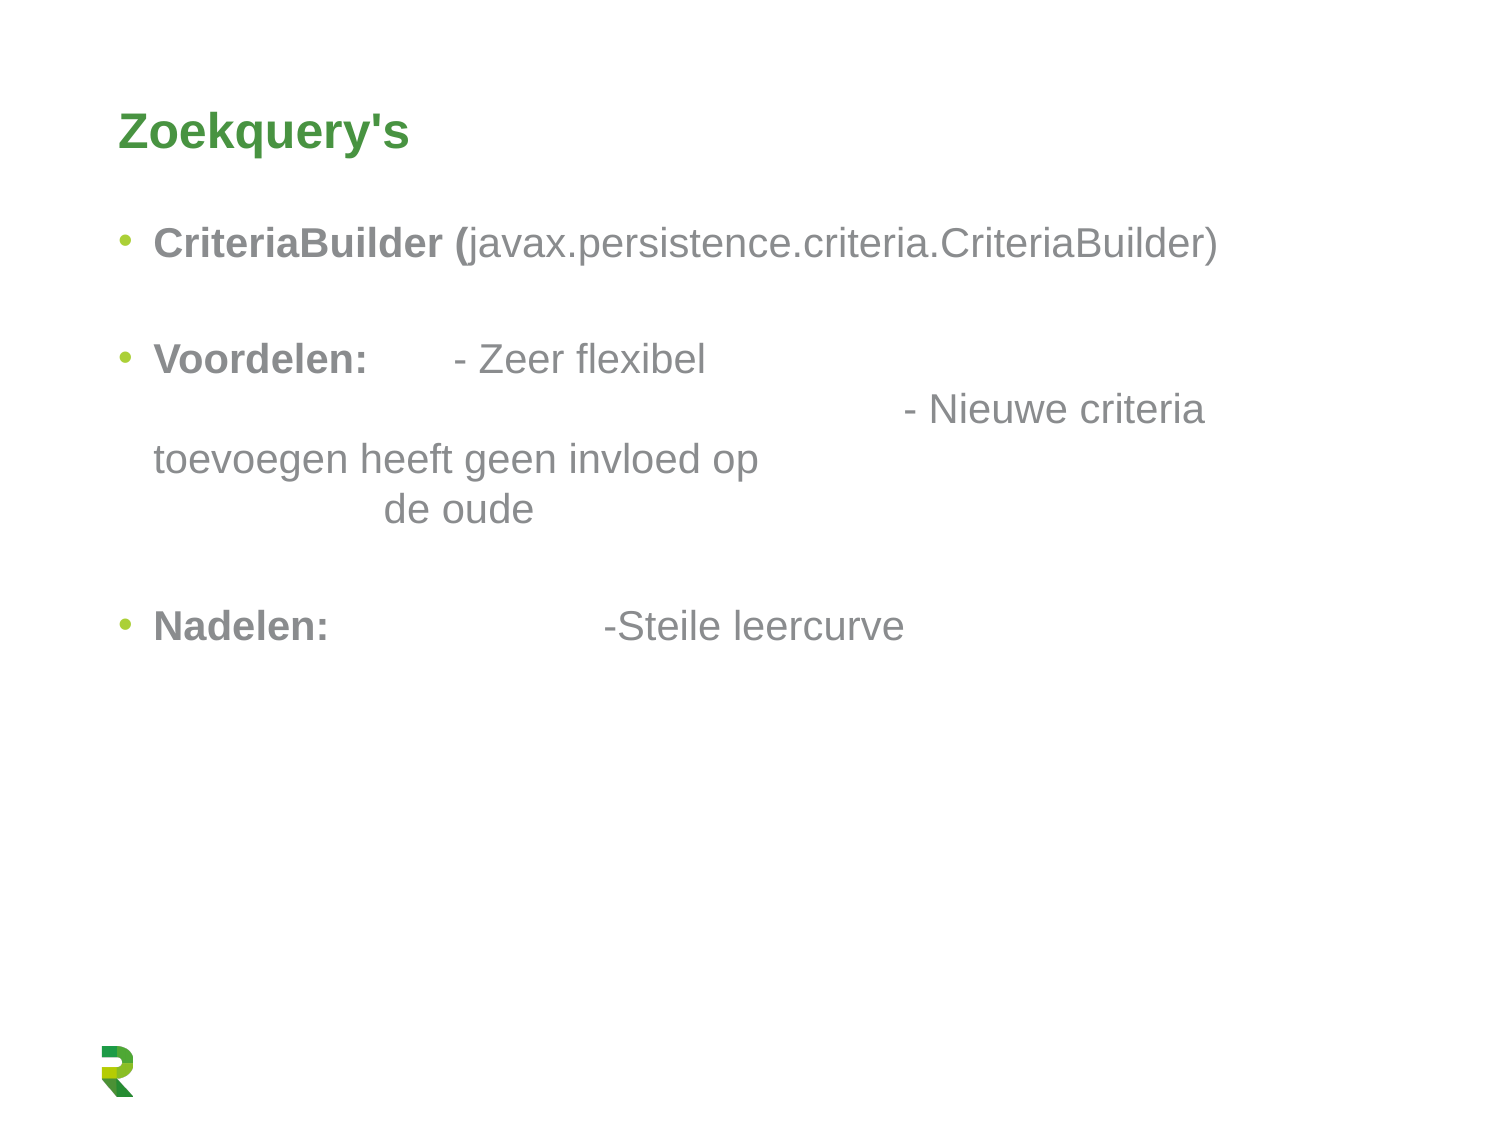

# Zoekquery's
CriteriaBuilder (javax.persistence.criteria.CriteriaBuilder)

Voordelen: 	- Zeer flexibel
				    	- Nieuwe criteria toevoegen heeft geen invloed op 					       de oude

Nadelen: 		-Steile leercurve